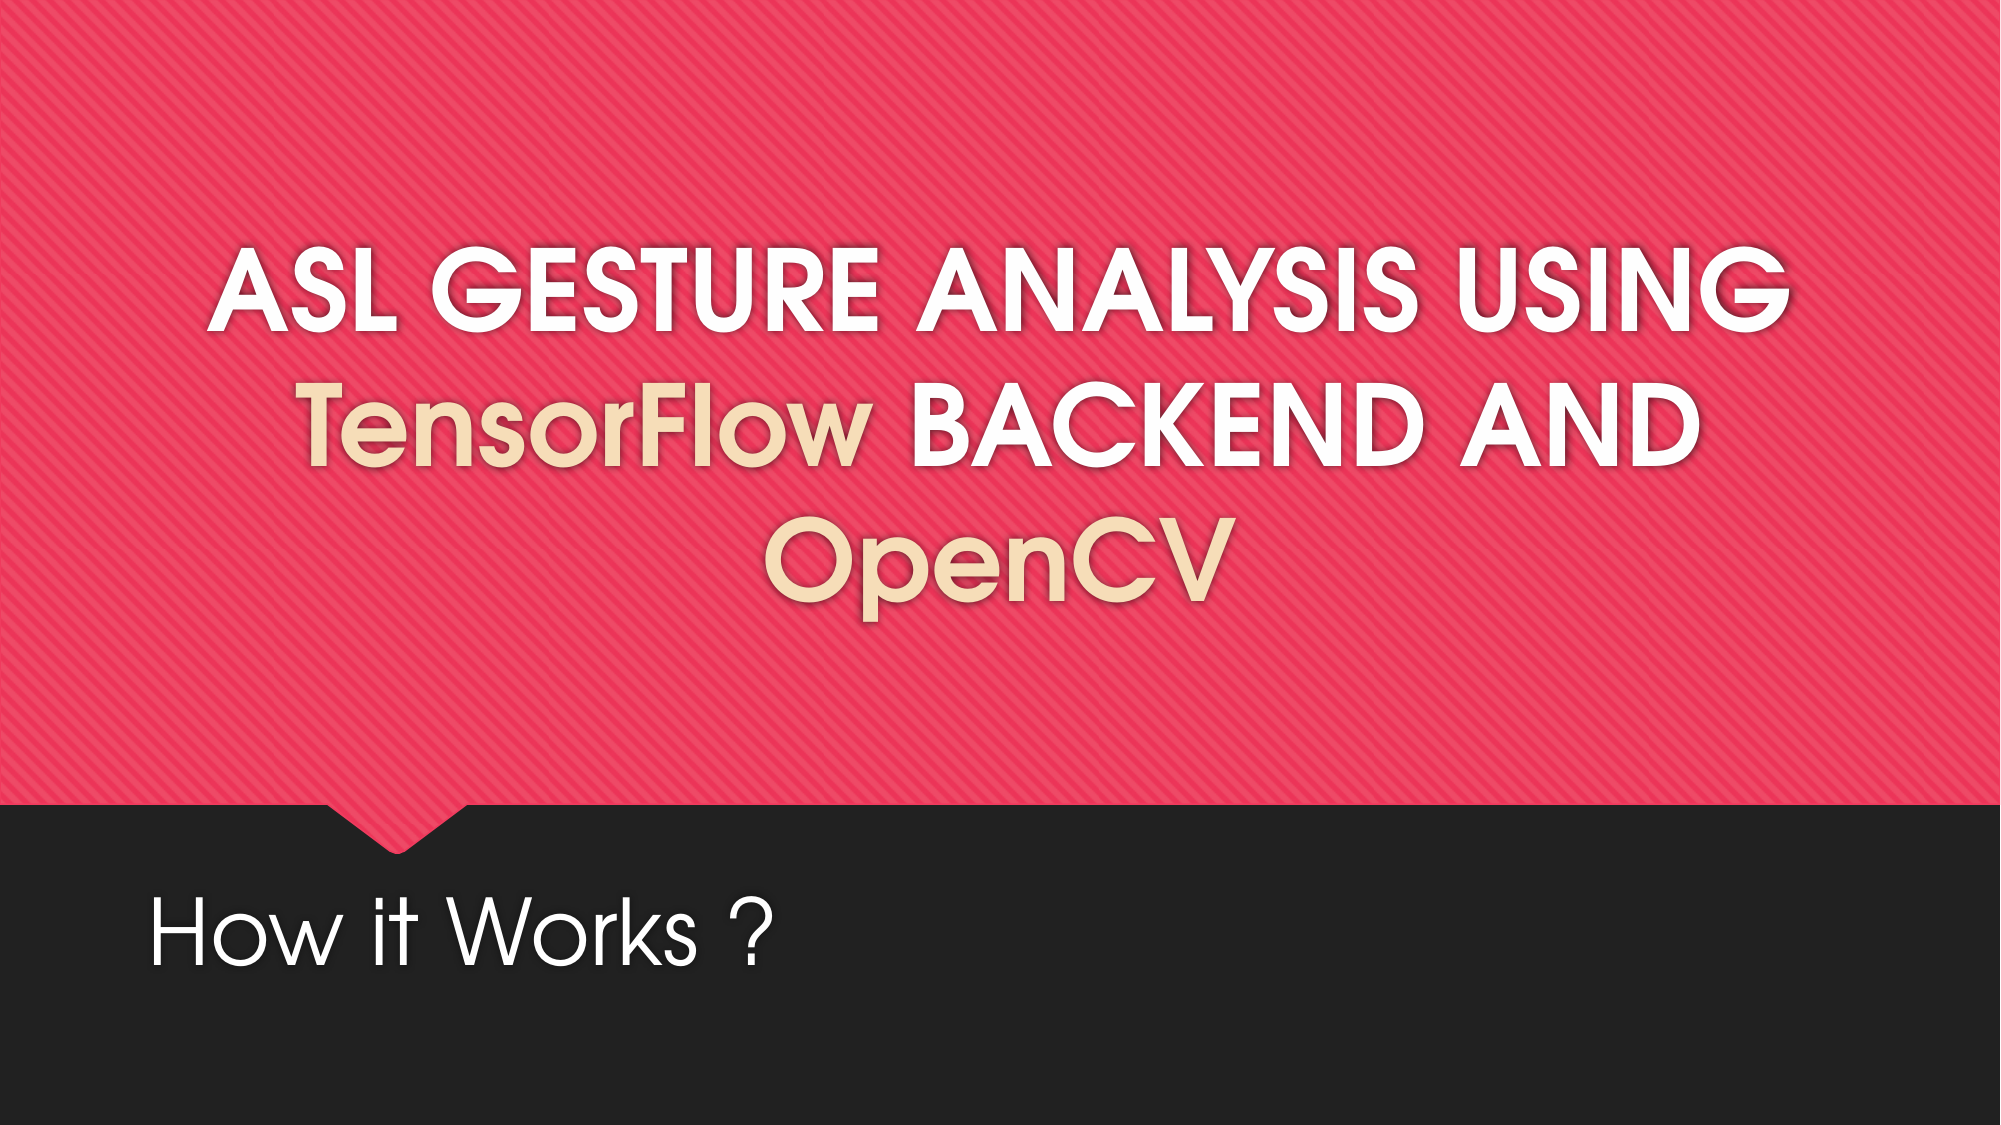

# ASL GESTURE ANALYSIS USING TensorFlow BACKEND AND OpenCV
How it Works ?